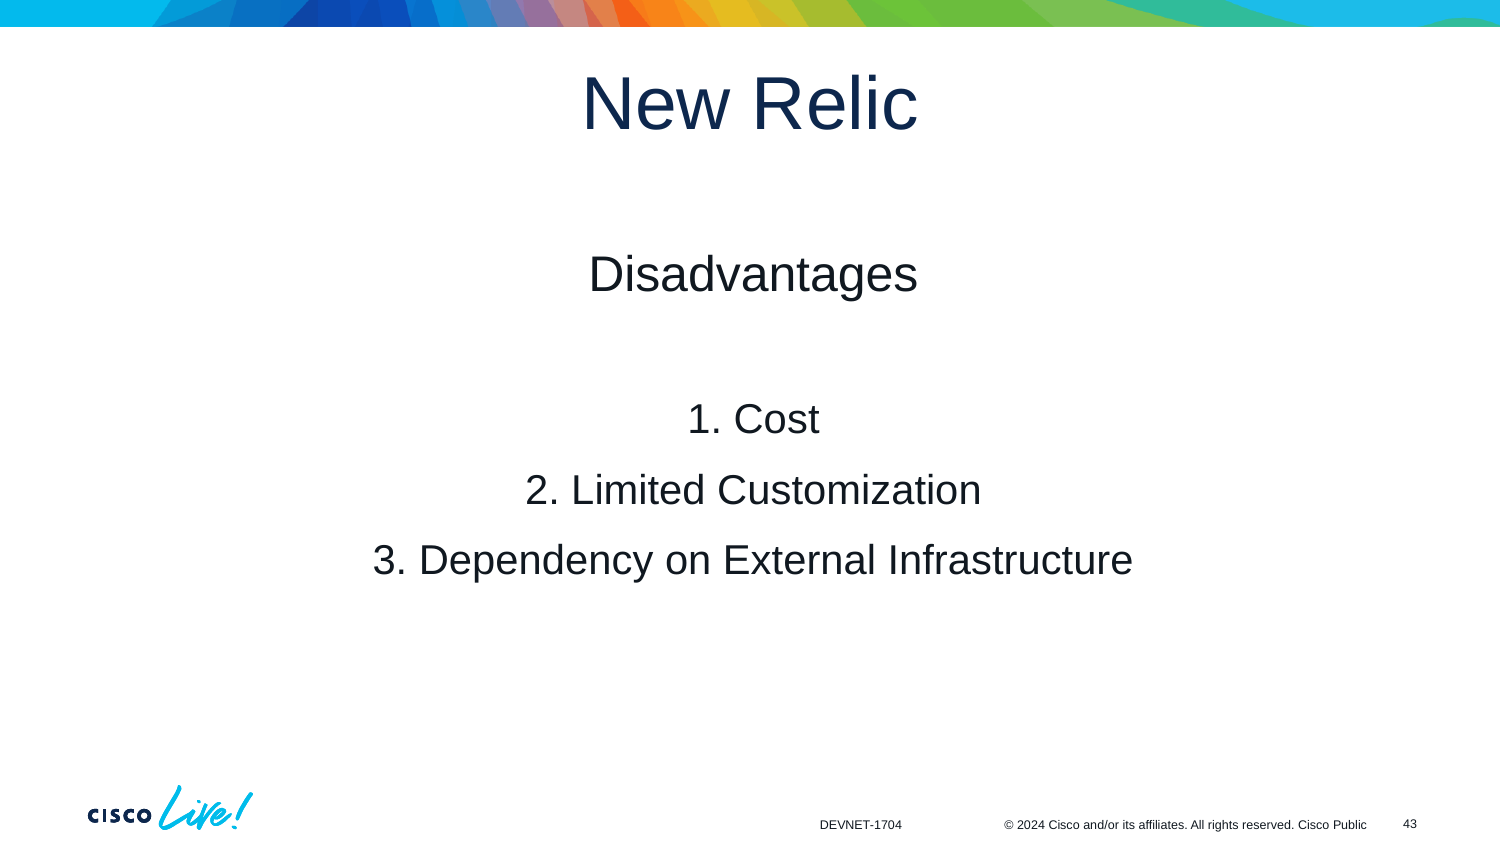

# New Relic

Disadvantages

1. Cost
2. Limited Customization
3. Dependency on External Infrastructure

43
DEVNET-1704